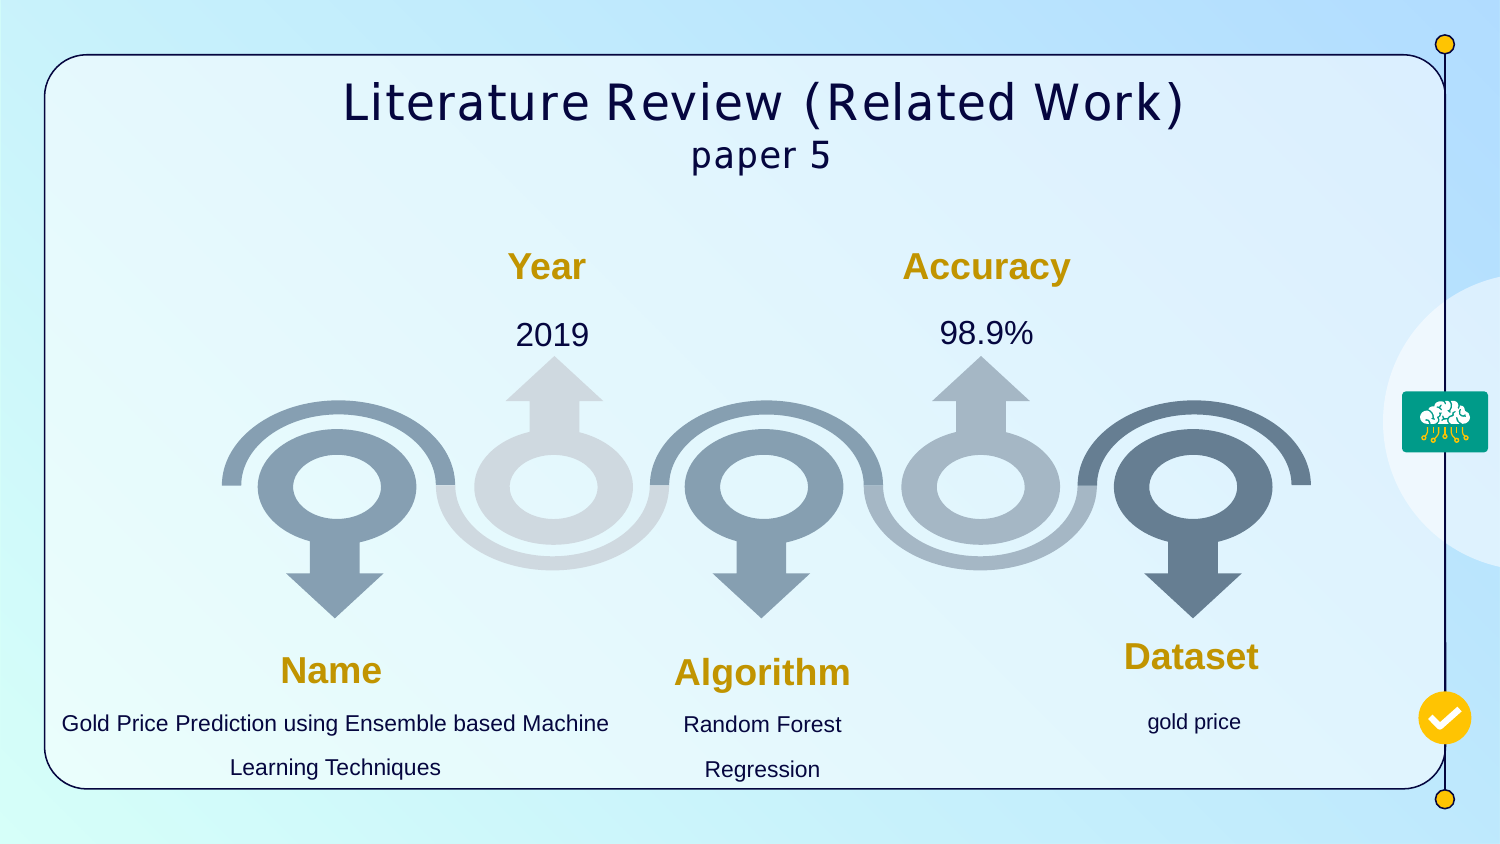

# Literature Review (Related Work)
paper 5
Year
2019

Accuracy
98.9%

Dataset
 gold price
Name
Gold Price Prediction using Ensemble based Machine Learning Techniques

Algorithm
 Random Forest
Regression